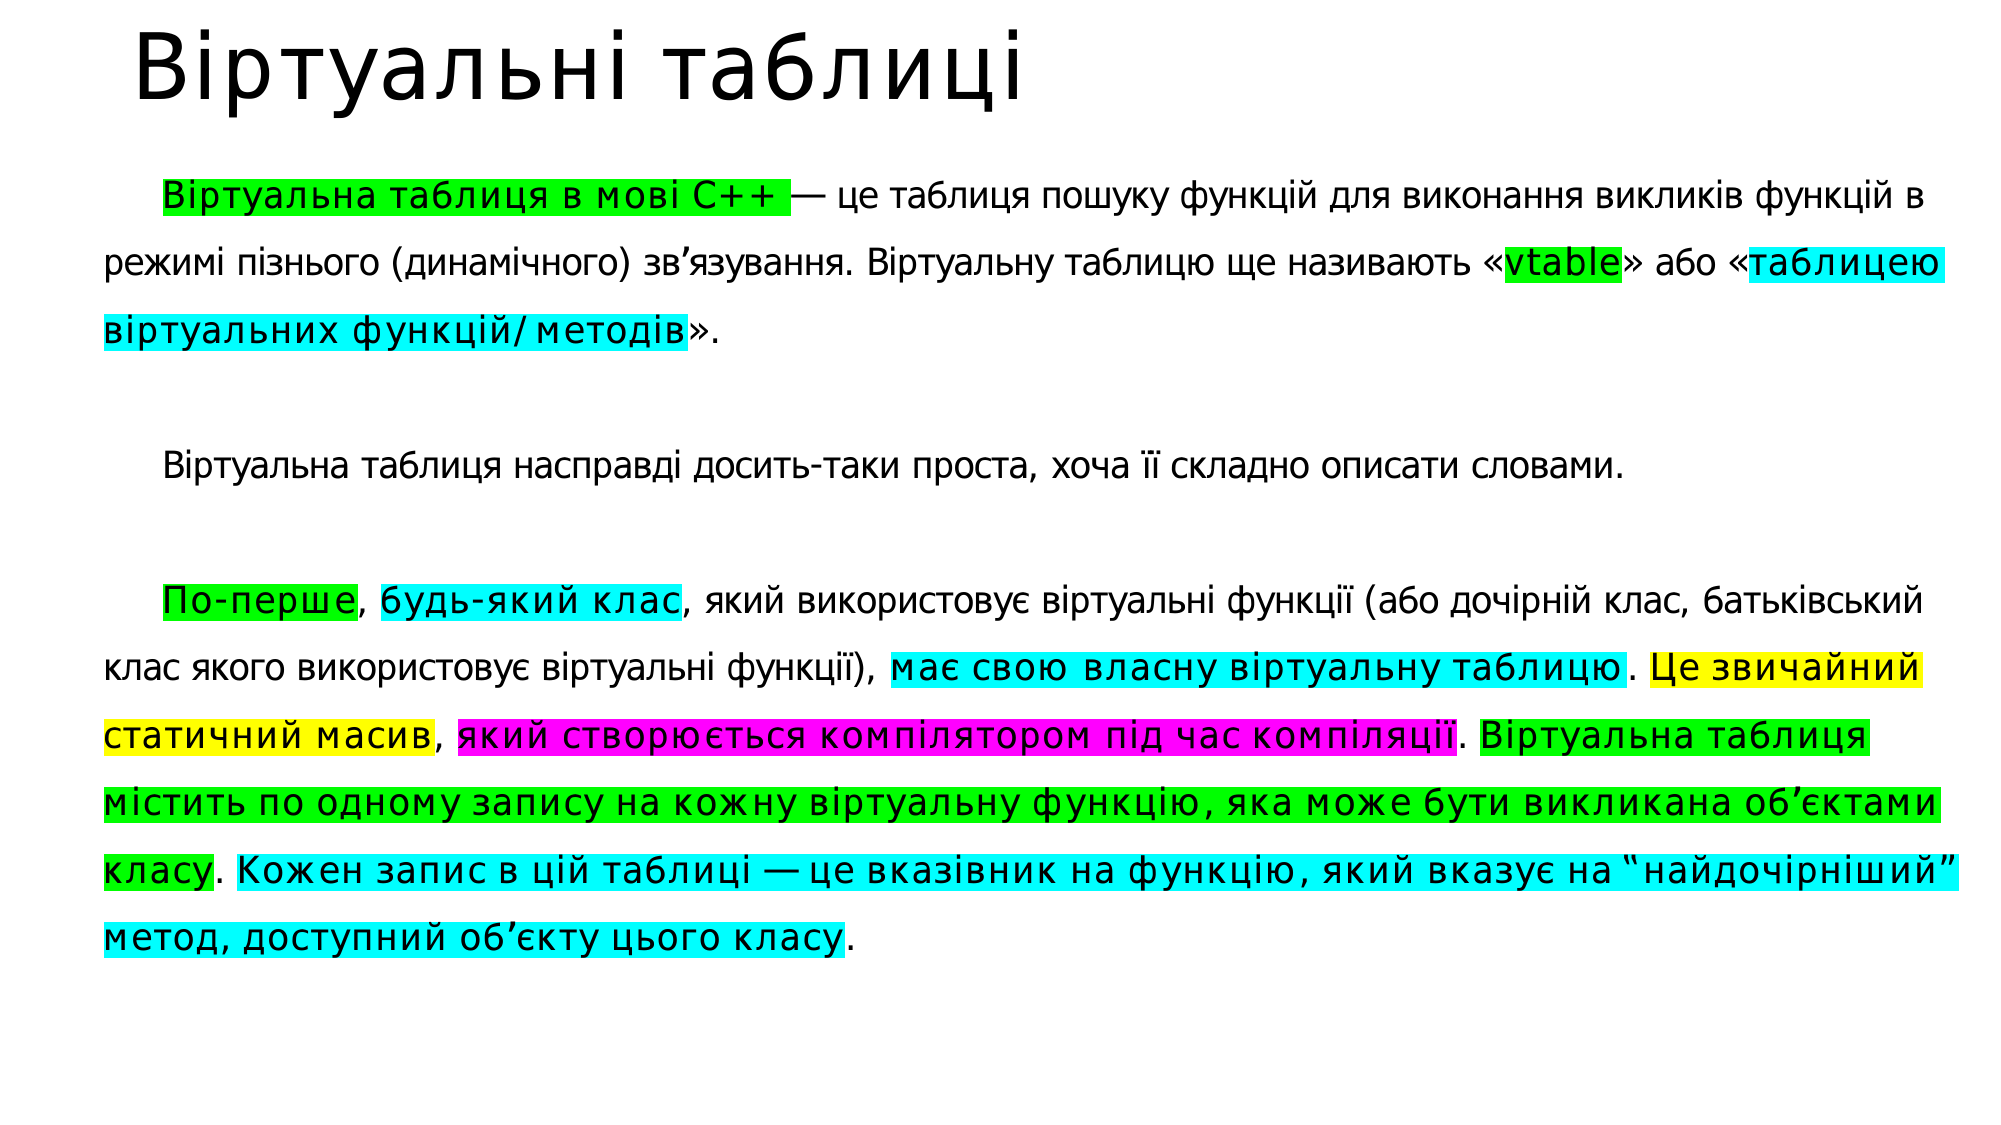

# Віртуальні таблиці
Віртуальна таблиця в мові С++ — це таблиця пошуку функцій для виконання викликів функцій в режимі пізнього (динамічного) зв’язування. Віртуальну таблицю ще називають «vtable» або «таблицею віртуальних функцій/методів».

Віртуальна таблиця насправді досить-таки проста, хоча її складно описати словами.

По-перше, будь-який клас, який використовує віртуальні функції (або дочірній клас, батьківський клас якого використовує віртуальні функції), має свою власну віртуальну таблицю. Це звичайний статичний масив, який створюється компілятором під час компіляції. Віртуальна таблиця містить по одному запису на кожну віртуальну функцію, яка може бути викликана об’єктами класу. Кожен запис в цій таблиці — це вказівник на функцію, який вказує на “найдочірніший” метод, доступний об’єкту цього класу.